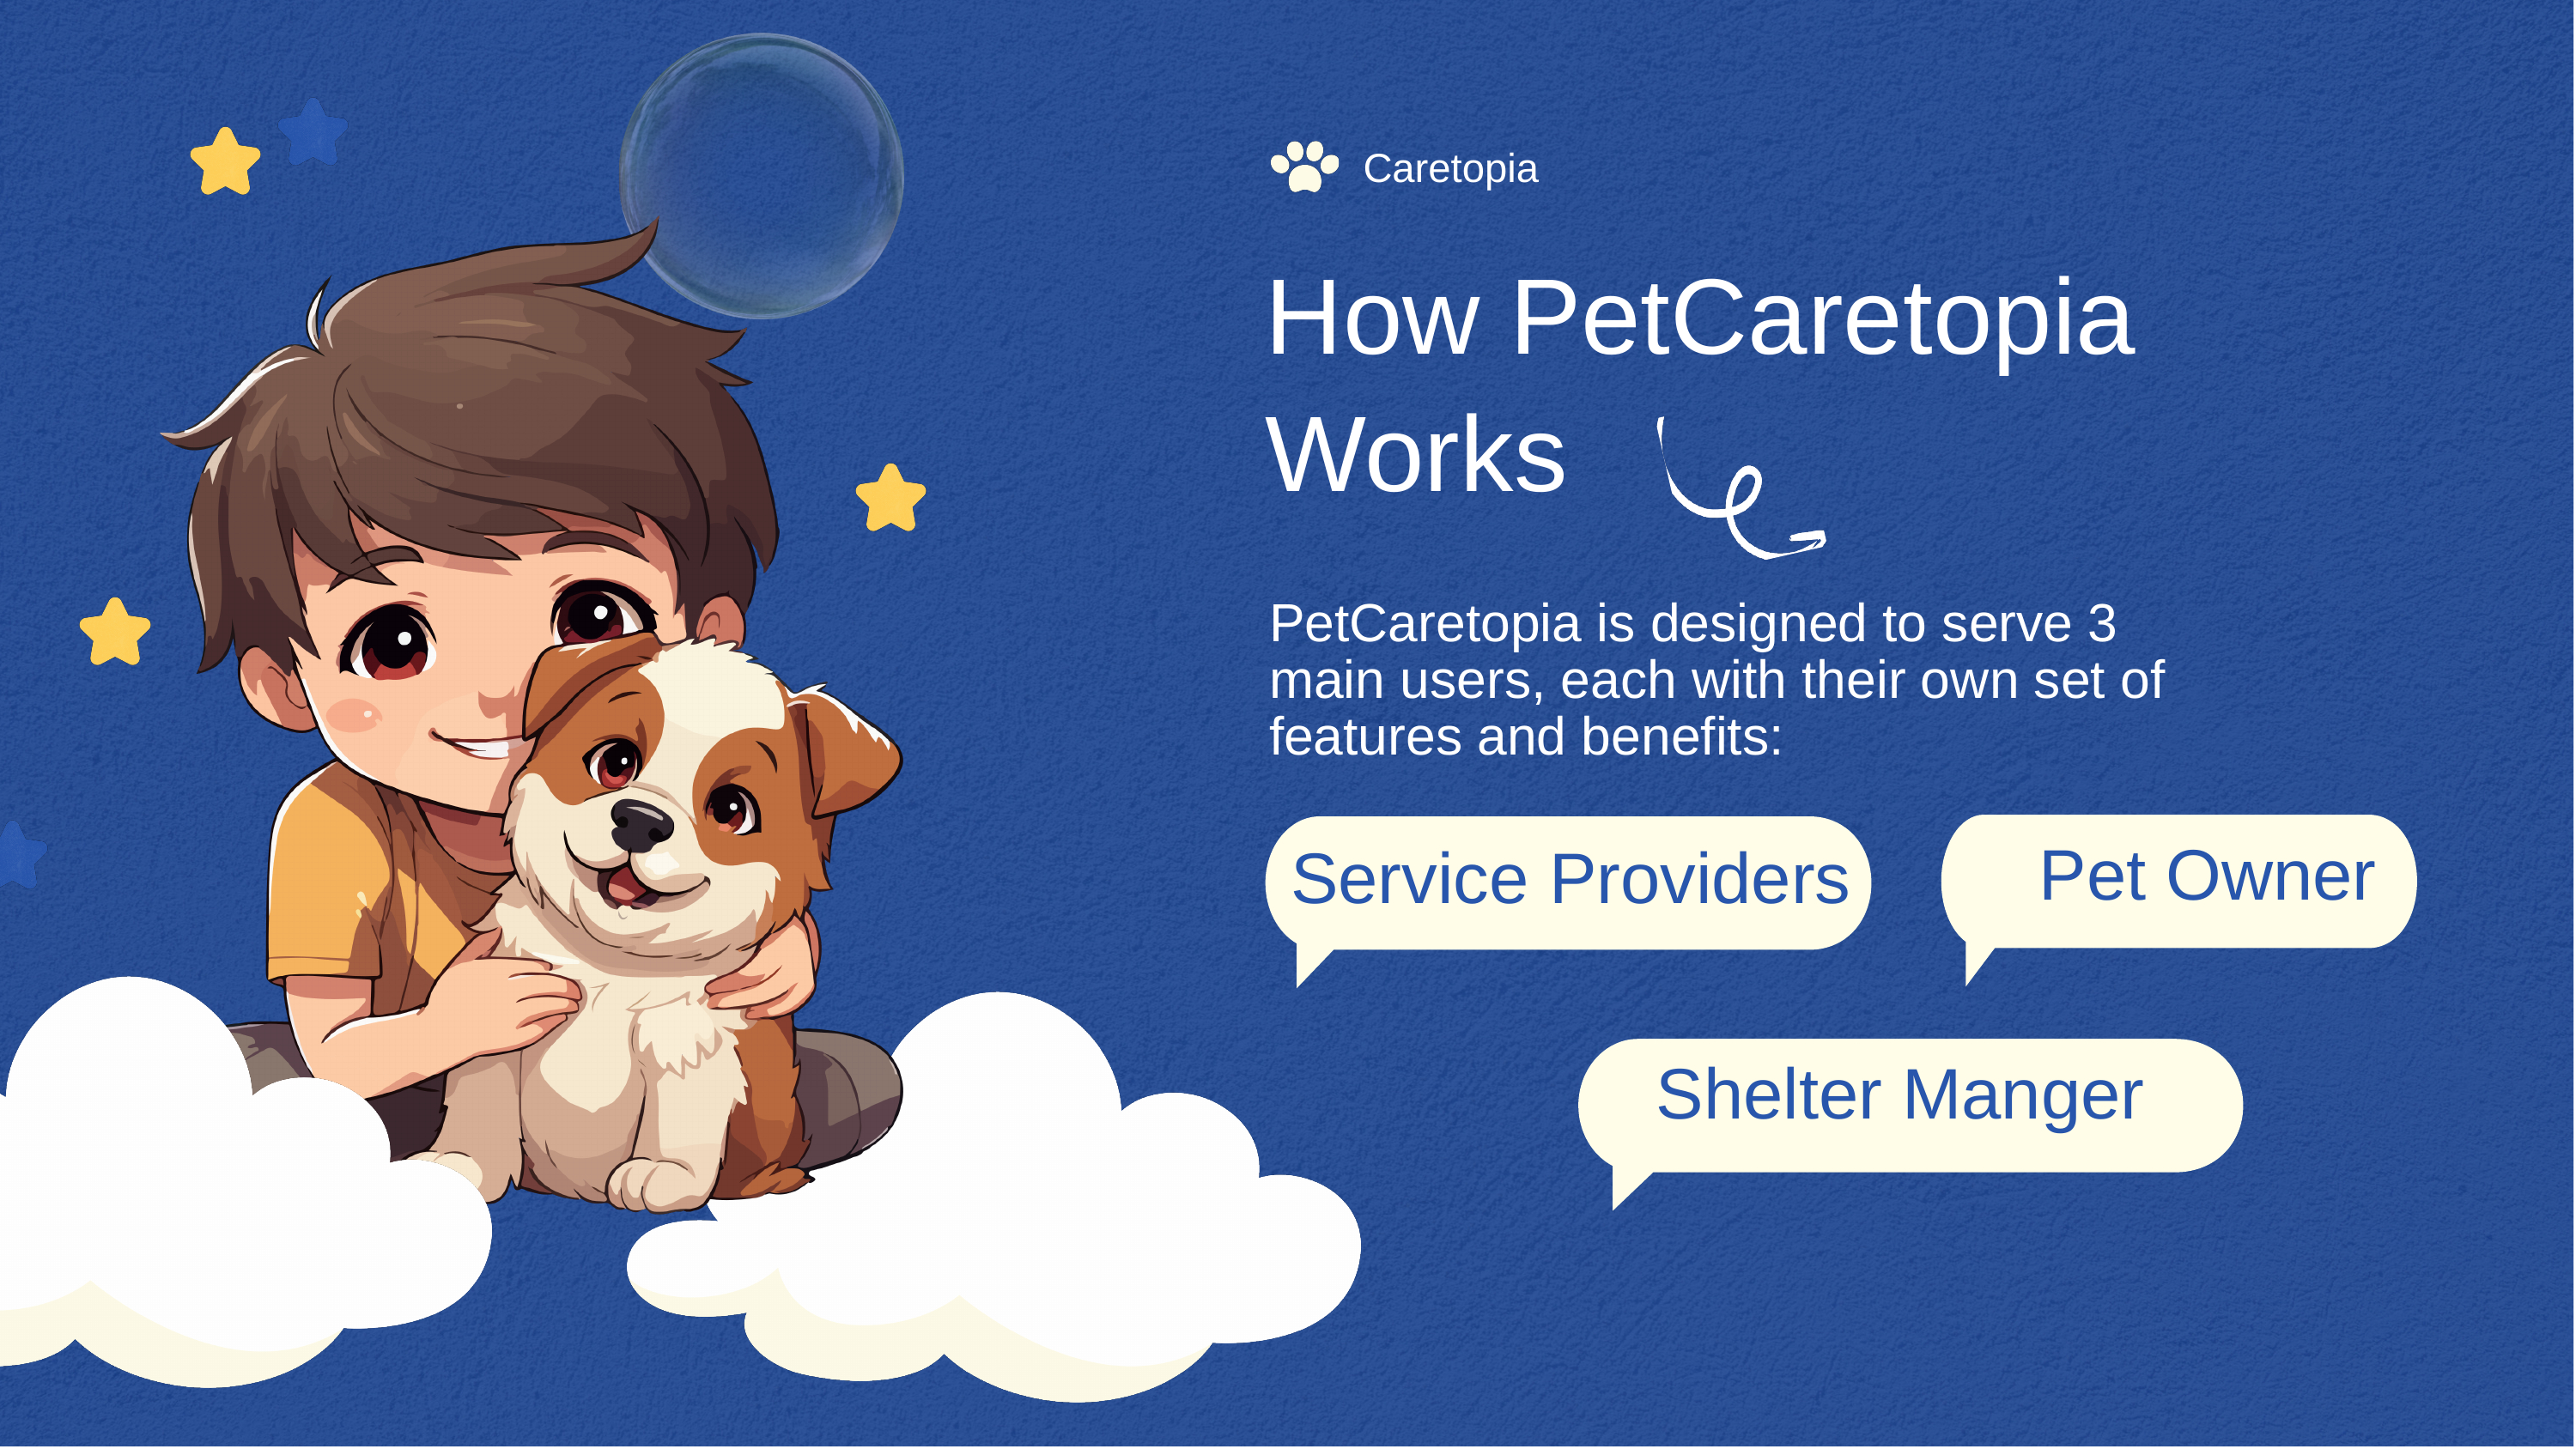

Caretopia

How PetCaretopia
Works

PetCaretopia is designed to serve 3 main users, each with their own set of features and benefits:

   Pet Owner
Service Providers

 Shelter Manger